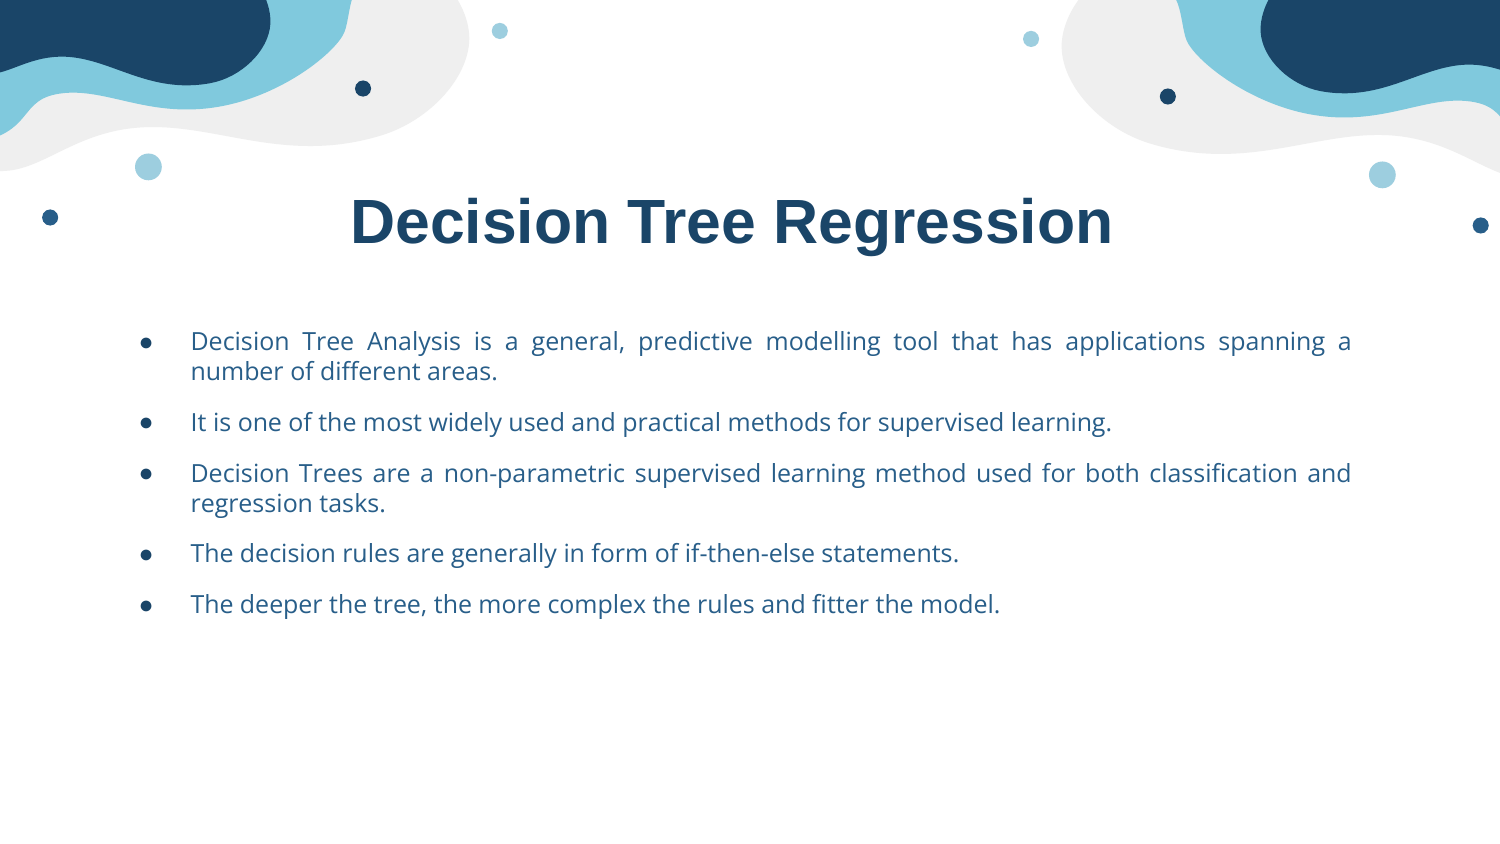

# Decision Tree Regression
Decision Tree Analysis is a general, predictive modelling tool that has applications spanning a number of different areas.
It is one of the most widely used and practical methods for supervised learning.
Decision Trees are a non-parametric supervised learning method used for both classification and regression tasks.
The decision rules are generally in form of if-then-else statements.
The deeper the tree, the more complex the rules and fitter the model.